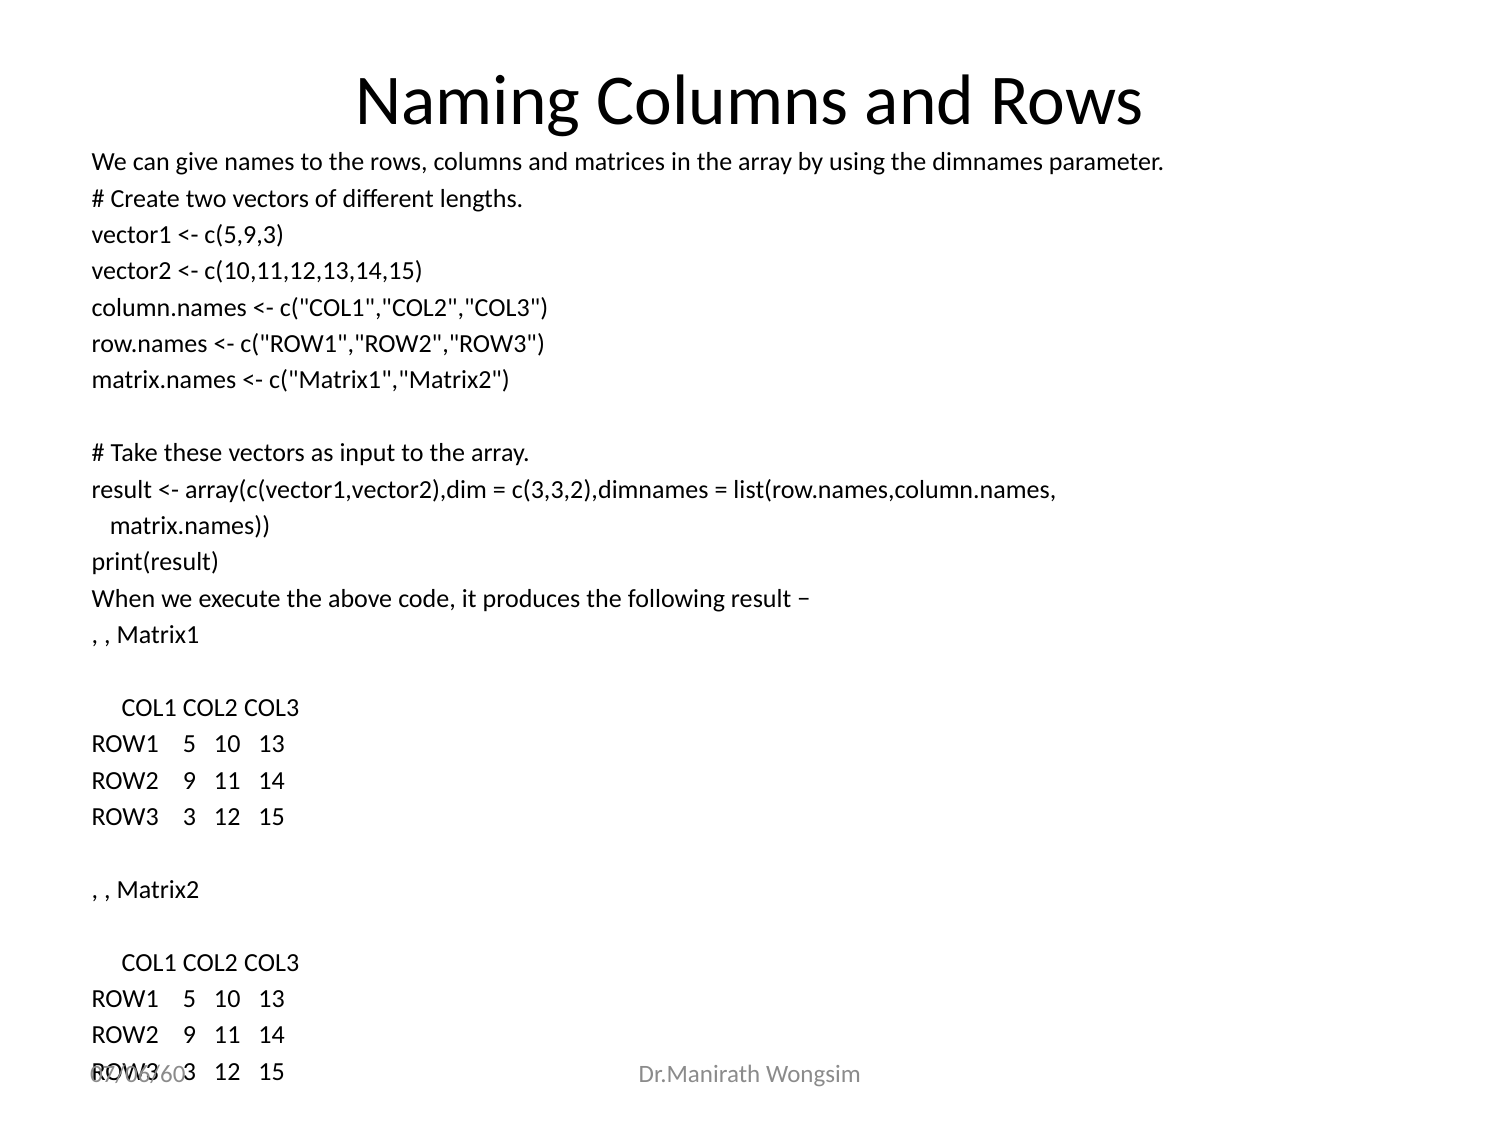

# Naming Columns and Rows
We can give names to the rows, columns and matrices in the array by using the dimnames parameter.
# Create two vectors of different lengths.
vector1 <- c(5,9,3)
vector2 <- c(10,11,12,13,14,15)
column.names <- c("COL1","COL2","COL3")
row.names <- c("ROW1","ROW2","ROW3")
matrix.names <- c("Matrix1","Matrix2")

# Take these vectors as input to the array.
result <- array(c(vector1,vector2),dim = c(3,3,2),dimnames = list(row.names,column.names,
   matrix.names))
print(result)
When we execute the above code, it produces the following result −
, , Matrix1

     COL1 COL2 COL3
ROW1    5   10   13
ROW2    9   11   14
ROW3    3   12   15

, , Matrix2

     COL1 COL2 COL3
ROW1    5   10   13
ROW2    9   11   14
ROW3    3   12   15

07/06/60
Dr.Manirath Wongsim